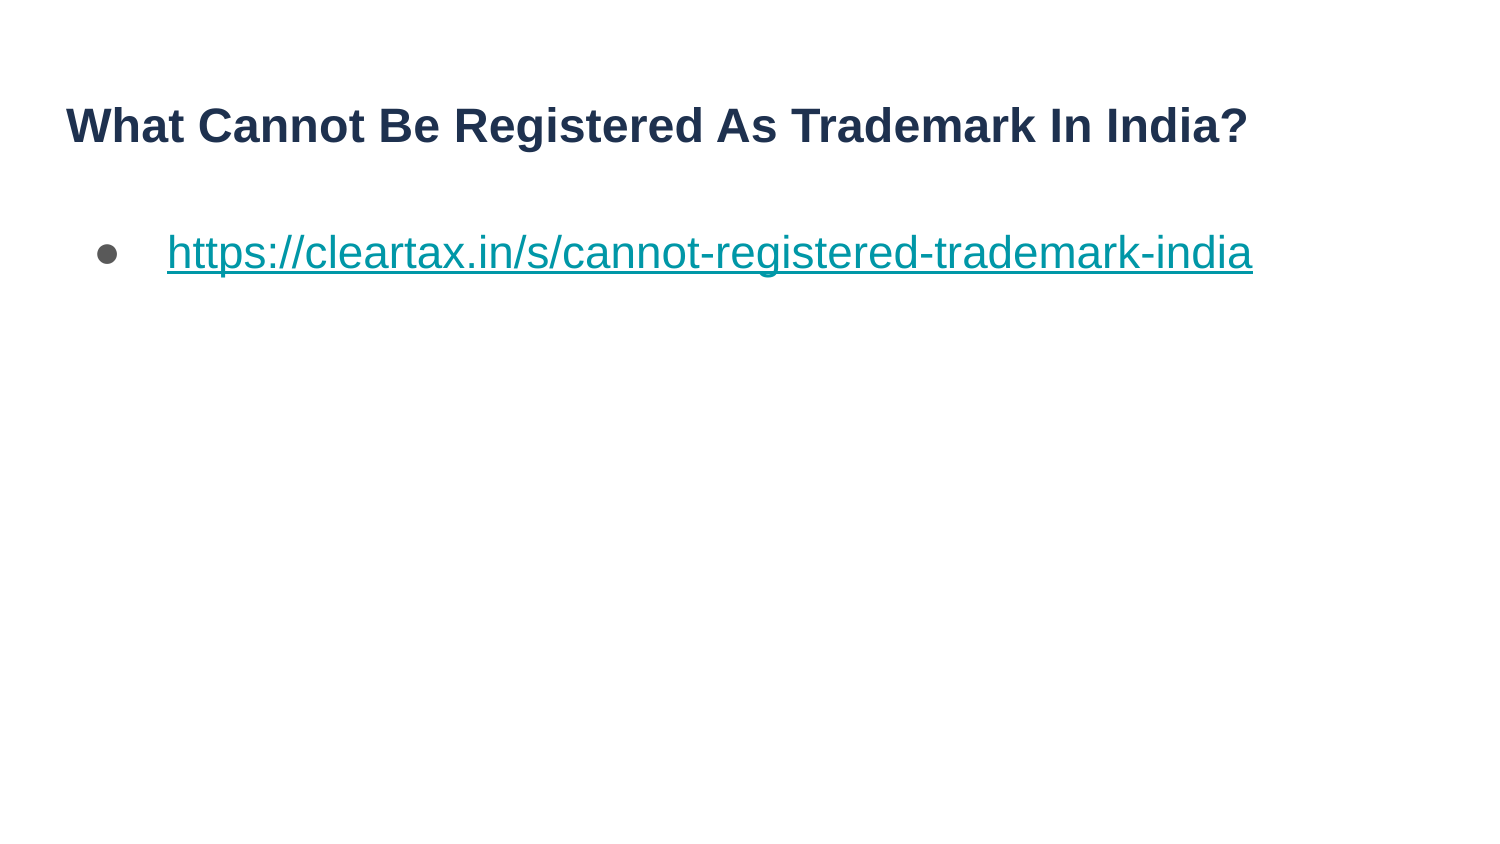

# What Cannot Be Registered As Trademark In India?

https://cleartax.in/s/cannot-registered-trademark-india